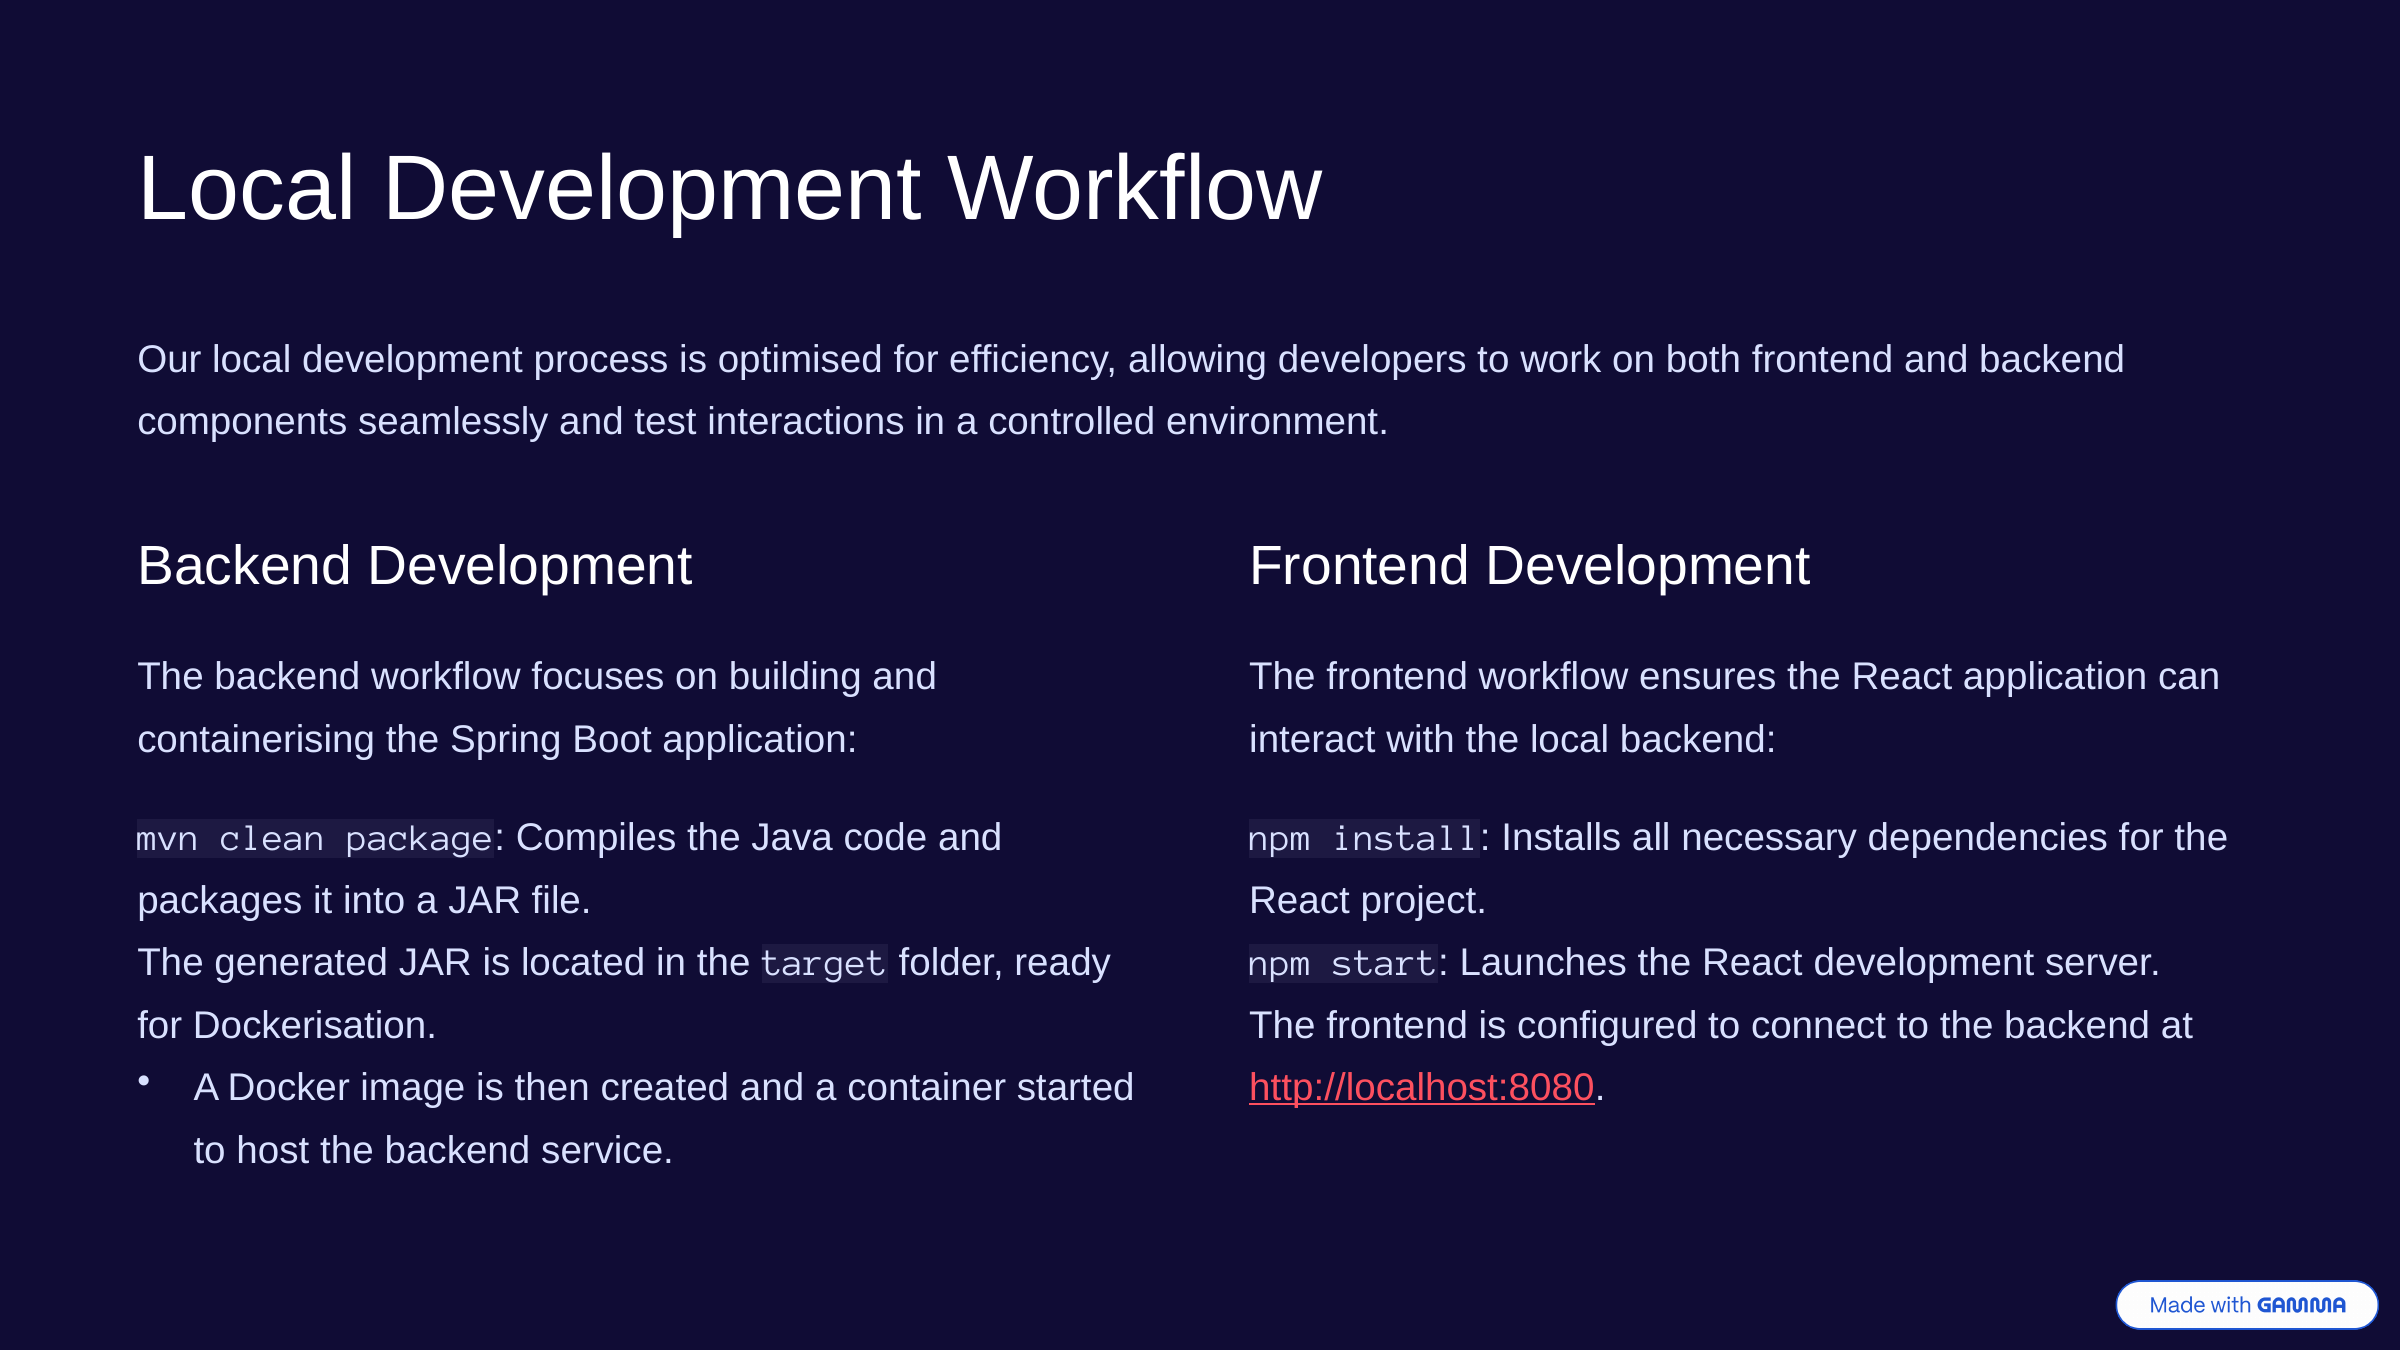

Local Development Workflow
Our local development process is optimised for efficiency, allowing developers to work on both frontend and backend components seamlessly and test interactions in a controlled environment.
Backend Development
Frontend Development
The backend workflow focuses on building and containerising the Spring Boot application:
The frontend workflow ensures the React application can interact with the local backend:
mvn clean package: Compiles the Java code and packages it into a JAR file.
The generated JAR is located in the target folder, ready for Dockerisation.
A Docker image is then created and a container started to host the backend service.
npm install: Installs all necessary dependencies for the React project.
npm start: Launches the React development server.
The frontend is configured to connect to the backend at http://localhost:8080.